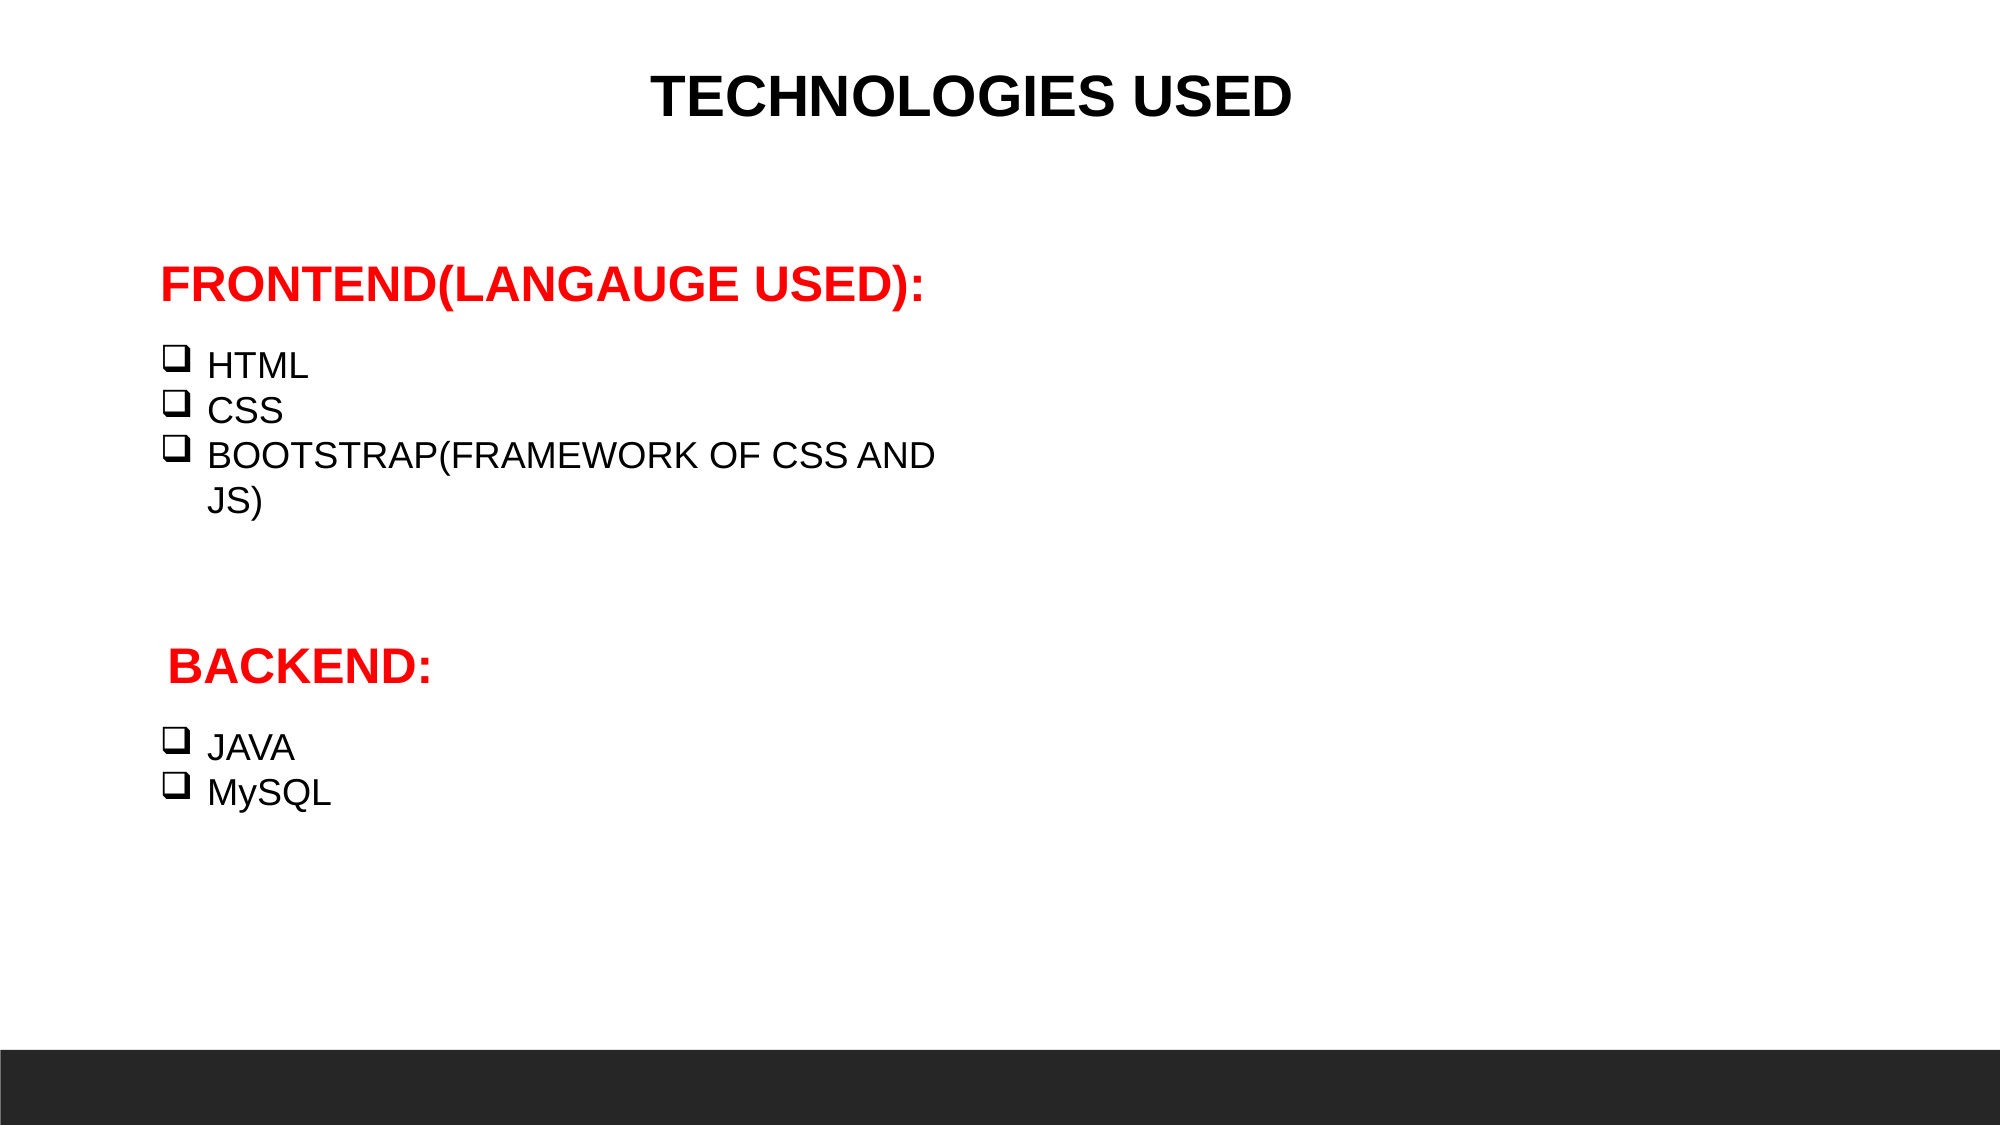

TECHNOLOGIES USED
FRONTEND(LANGAUGE USED):
HTML
CSS
BOOTSTRAP(FRAMEWORK OF CSS AND JS)
BACKEND:
JAVA
MySQL